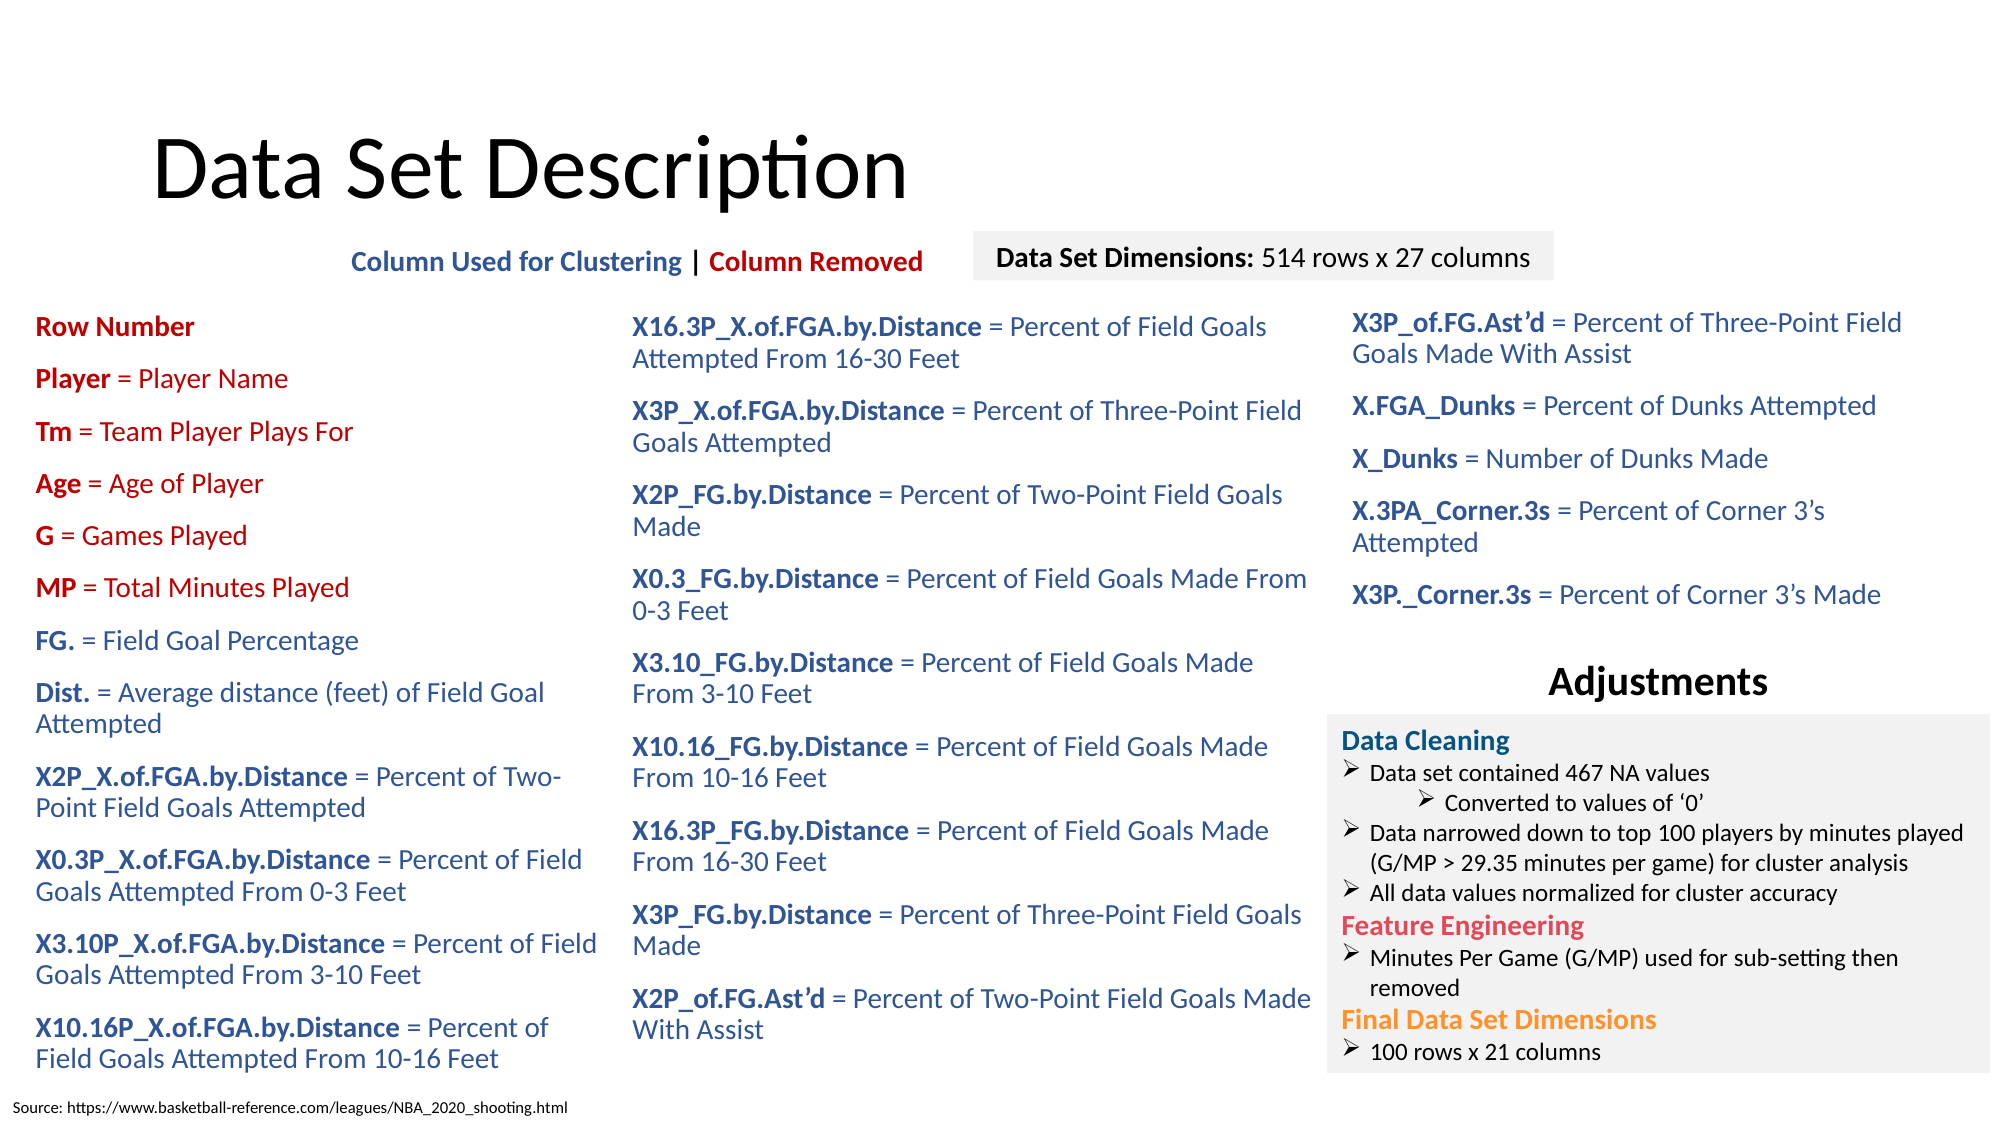

# Data Set Description
Data Set Dimensions: 514 rows x 27 columns
Column Used for Clustering | Column Removed
X3P_of.FG.Ast’d = Percent of Three-Point Field Goals Made With Assist
X.FGA_Dunks = Percent of Dunks Attempted
X_Dunks = Number of Dunks Made
X.3PA_Corner.3s = Percent of Corner 3’s Attempted
X3P._Corner.3s = Percent of Corner 3’s Made
Row Number
Player = Player Name
Tm = Team Player Plays For
Age = Age of Player
G = Games Played
MP = Total Minutes Played
FG. = Field Goal Percentage
Dist. = Average distance (feet) of Field Goal Attempted
X2P_X.of.FGA.by.Distance = Percent of Two-Point Field Goals Attempted
X0.3P_X.of.FGA.by.Distance = Percent of Field Goals Attempted From 0-3 Feet
X3.10P_X.of.FGA.by.Distance = Percent of Field Goals Attempted From 3-10 Feet
X10.16P_X.of.FGA.by.Distance = Percent of Field Goals Attempted From 10-16 Feet
X16.3P_X.of.FGA.by.Distance = Percent of Field Goals Attempted From 16-30 Feet
X3P_X.of.FGA.by.Distance = Percent of Three-Point Field Goals Attempted
X2P_FG.by.Distance = Percent of Two-Point Field Goals Made
X0.3_FG.by.Distance = Percent of Field Goals Made From 0-3 Feet
X3.10_FG.by.Distance = Percent of Field Goals Made From 3-10 Feet
X10.16_FG.by.Distance = Percent of Field Goals Made From 10-16 Feet
X16.3P_FG.by.Distance = Percent of Field Goals Made From 16-30 Feet
X3P_FG.by.Distance = Percent of Three-Point Field Goals Made
X2P_of.FG.Ast’d = Percent of Two-Point Field Goals Made With Assist

Adjustments
Data Cleaning
Data set contained 467 NA values
Converted to values of ‘0’
Data narrowed down to top 100 players by minutes played (G/MP > 29.35 minutes per game) for cluster analysis
All data values normalized for cluster accuracy
Feature Engineering
Minutes Per Game (G/MP) used for sub-setting then removed
Final Data Set Dimensions
100 rows x 21 columns
Source: https://www.basketball-reference.com/leagues/NBA_2020_shooting.html